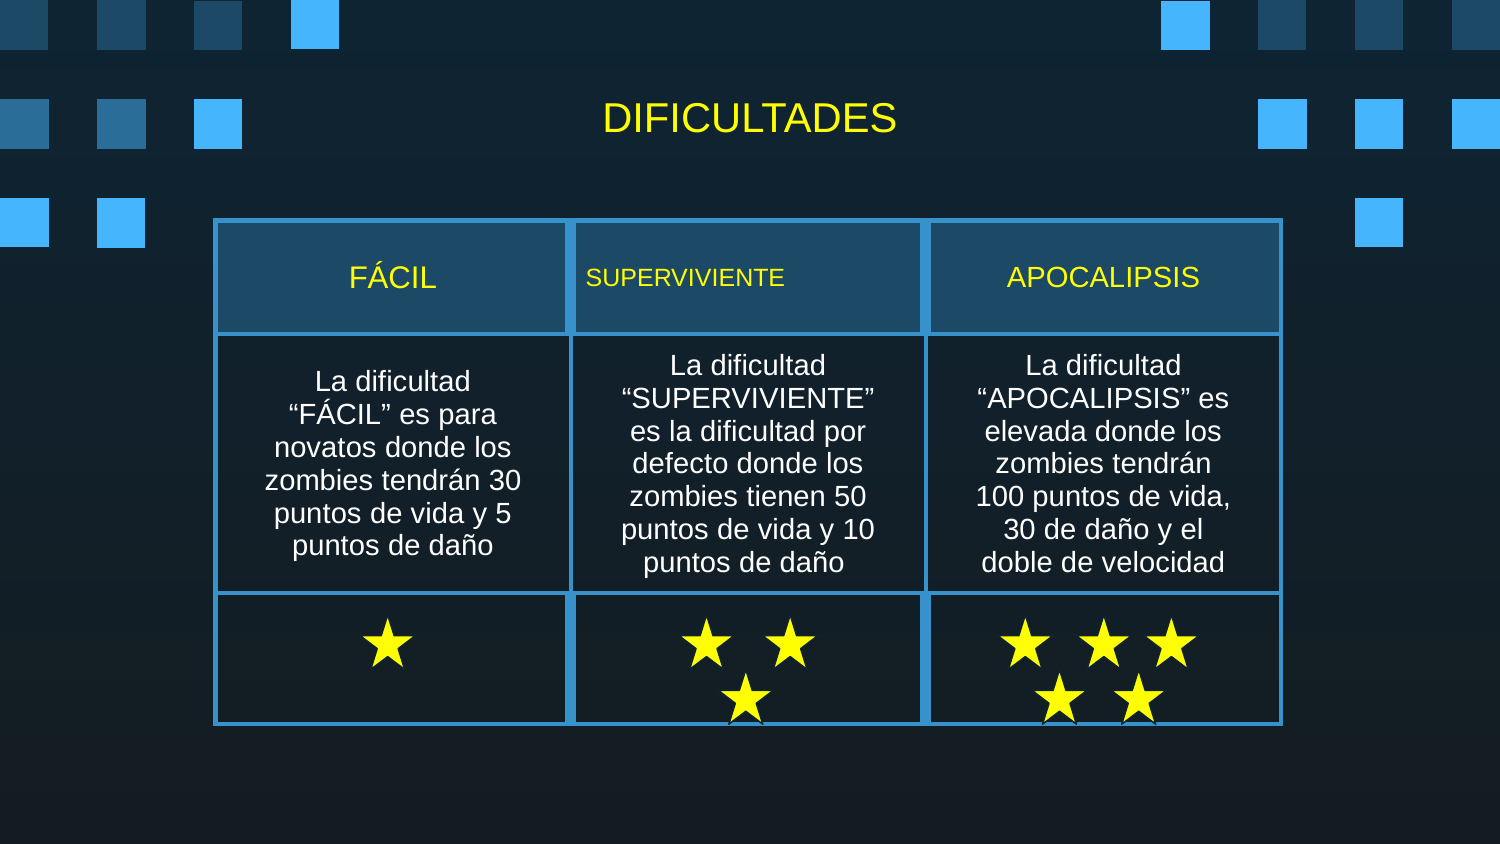

# DIFICULTADES
| FÁCIL | SUPERVIVIENTE | APOCALIPSIS |
| --- | --- | --- |
| La dificultad “FÁCIL” es para novatos donde los zombies tendrán 30 puntos de vida y 5 puntos de daño | La dificultad “SUPERVIVIENTE” es la dificultad por defecto donde los zombies tienen 50 puntos de vida y 10 puntos de daño | La dificultad “APOCALIPSIS” es elevada donde los zombies tendrán 100 puntos de vida, 30 de daño y el doble de velocidad |
|  |  |  |